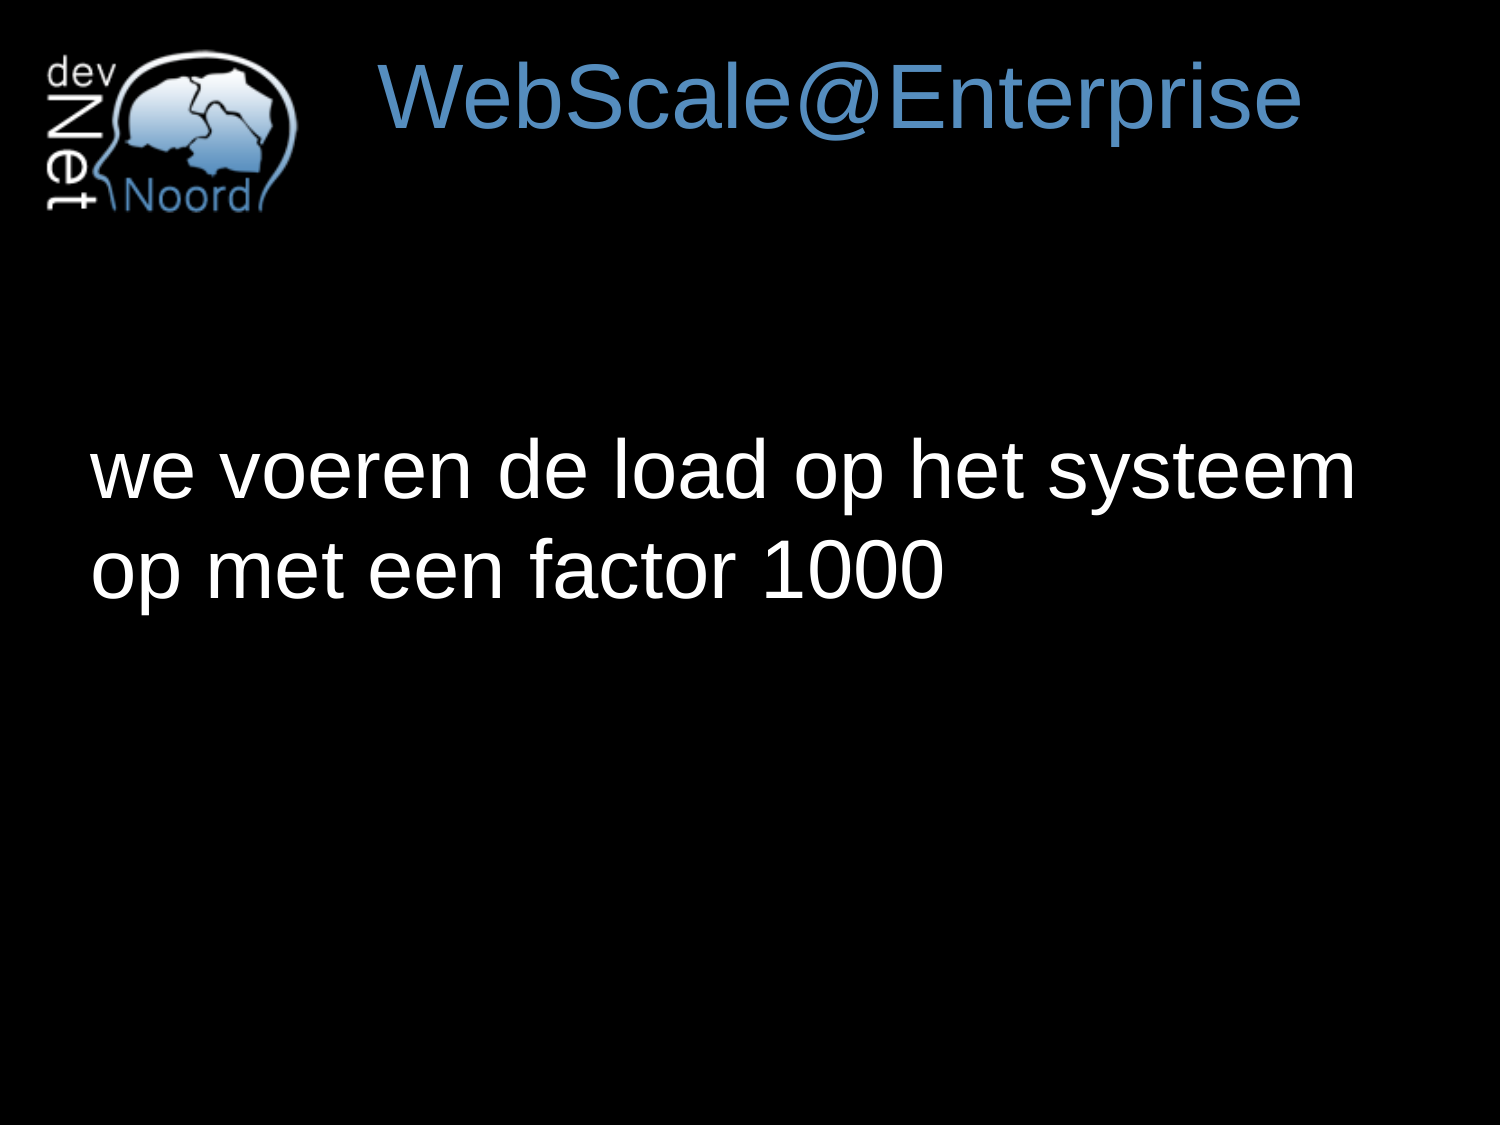

WebScale@Enterprise
# we voeren de load op het systeem op met een factor 1000